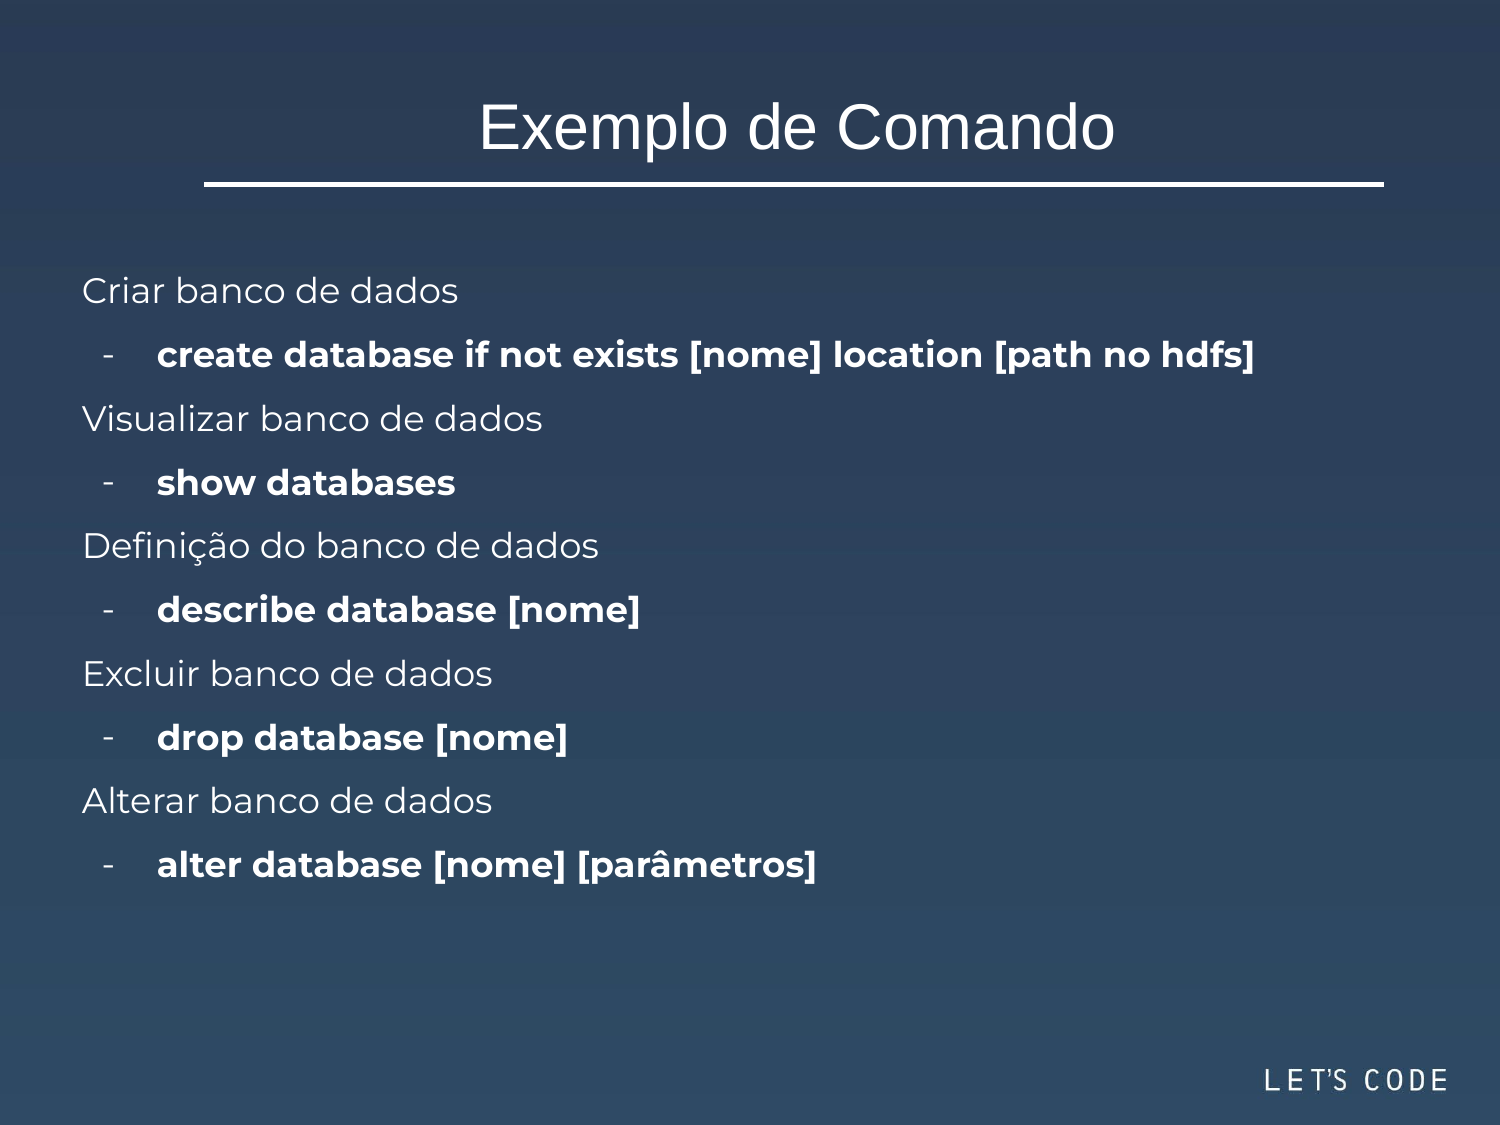

Exemplo de Comando
Criar banco de dados
create database if not exists [nome] location [path no hdfs]
Visualizar banco de dados
show databases
Definição do banco de dados
describe database [nome]
Excluir banco de dados
drop database [nome]
Alterar banco de dados
alter database [nome] [parâmetros]